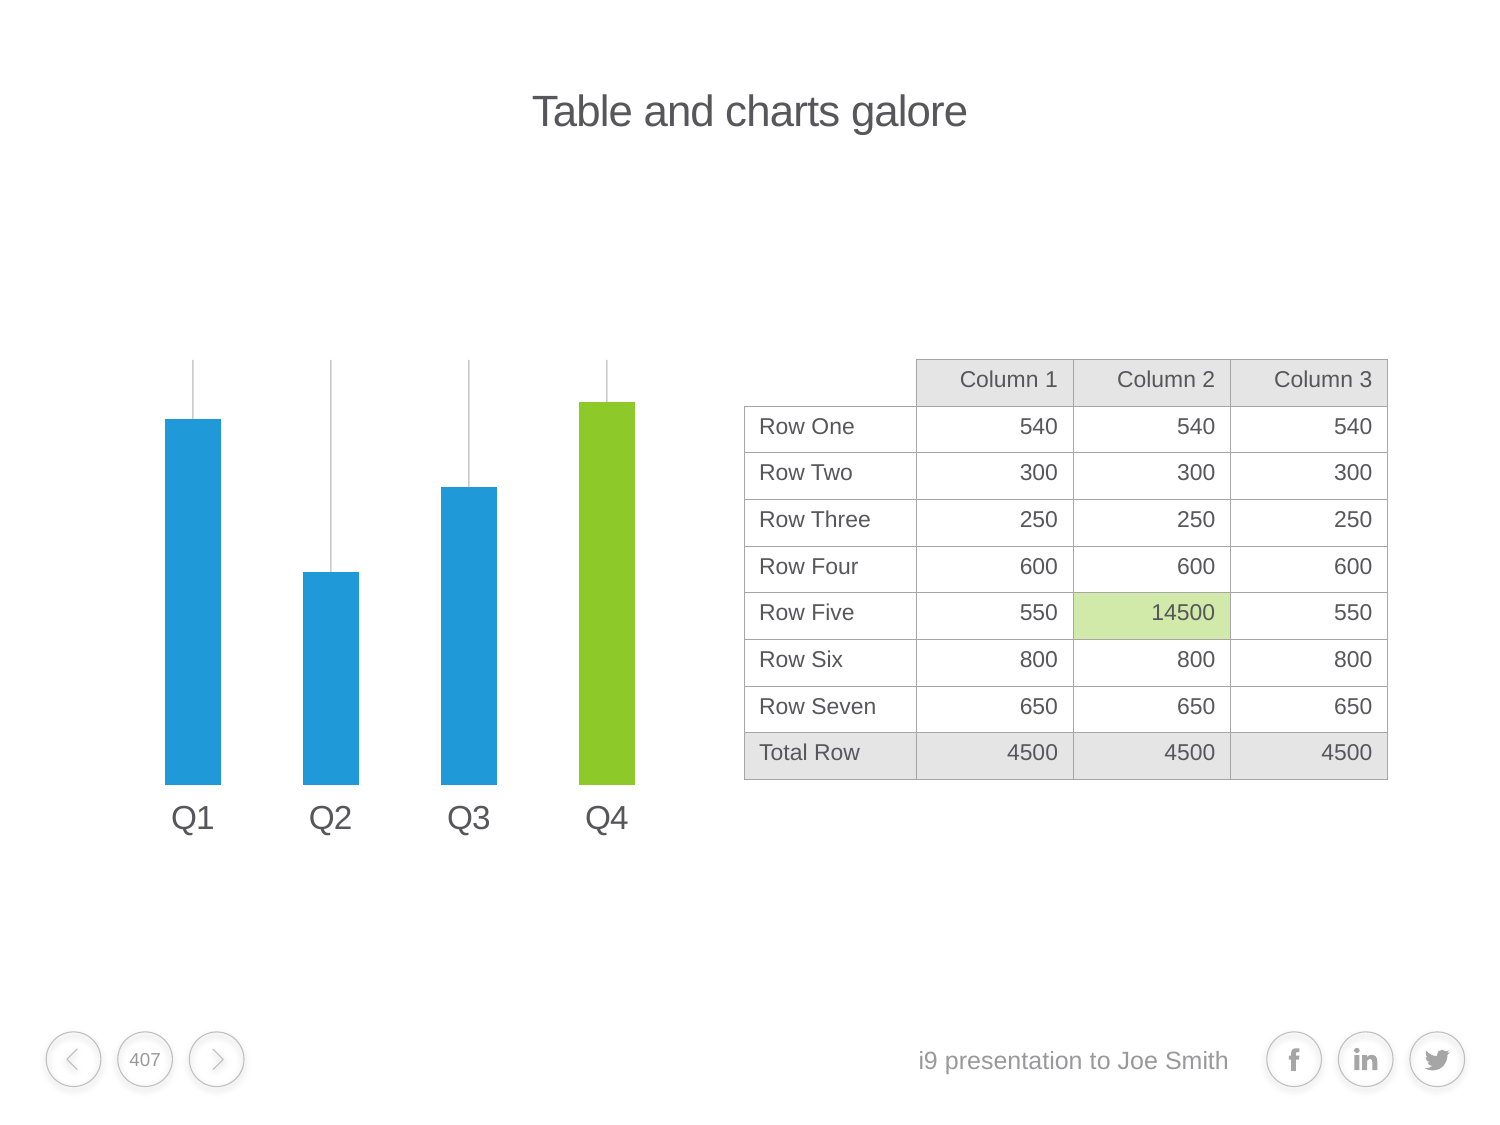

# Table and charts galore

### Chart

| Category | Series 1 |
|---|---|
| Q1 | 4.3 |
| Q2 | 2.5 |
| Q3 | 3.5 |
| Q4 | 4.5 |
|  | Column 1 | Column 2 | Column 3 |
| --- | --- | --- | --- |
| Row One | 540 | 540 | 540 |
| Row Two | 300 | 300 | 300 |
| Row Three | 250 | 250 | 250 |
| Row Four | 600 | 600 | 600 |
| Row Five | 550 | 14500 | 550 |
| Row Six | 800 | 800 | 800 |
| Row Seven | 650 | 650 | 650 |
| Total Row | 4500 | 4500 | 4500 |